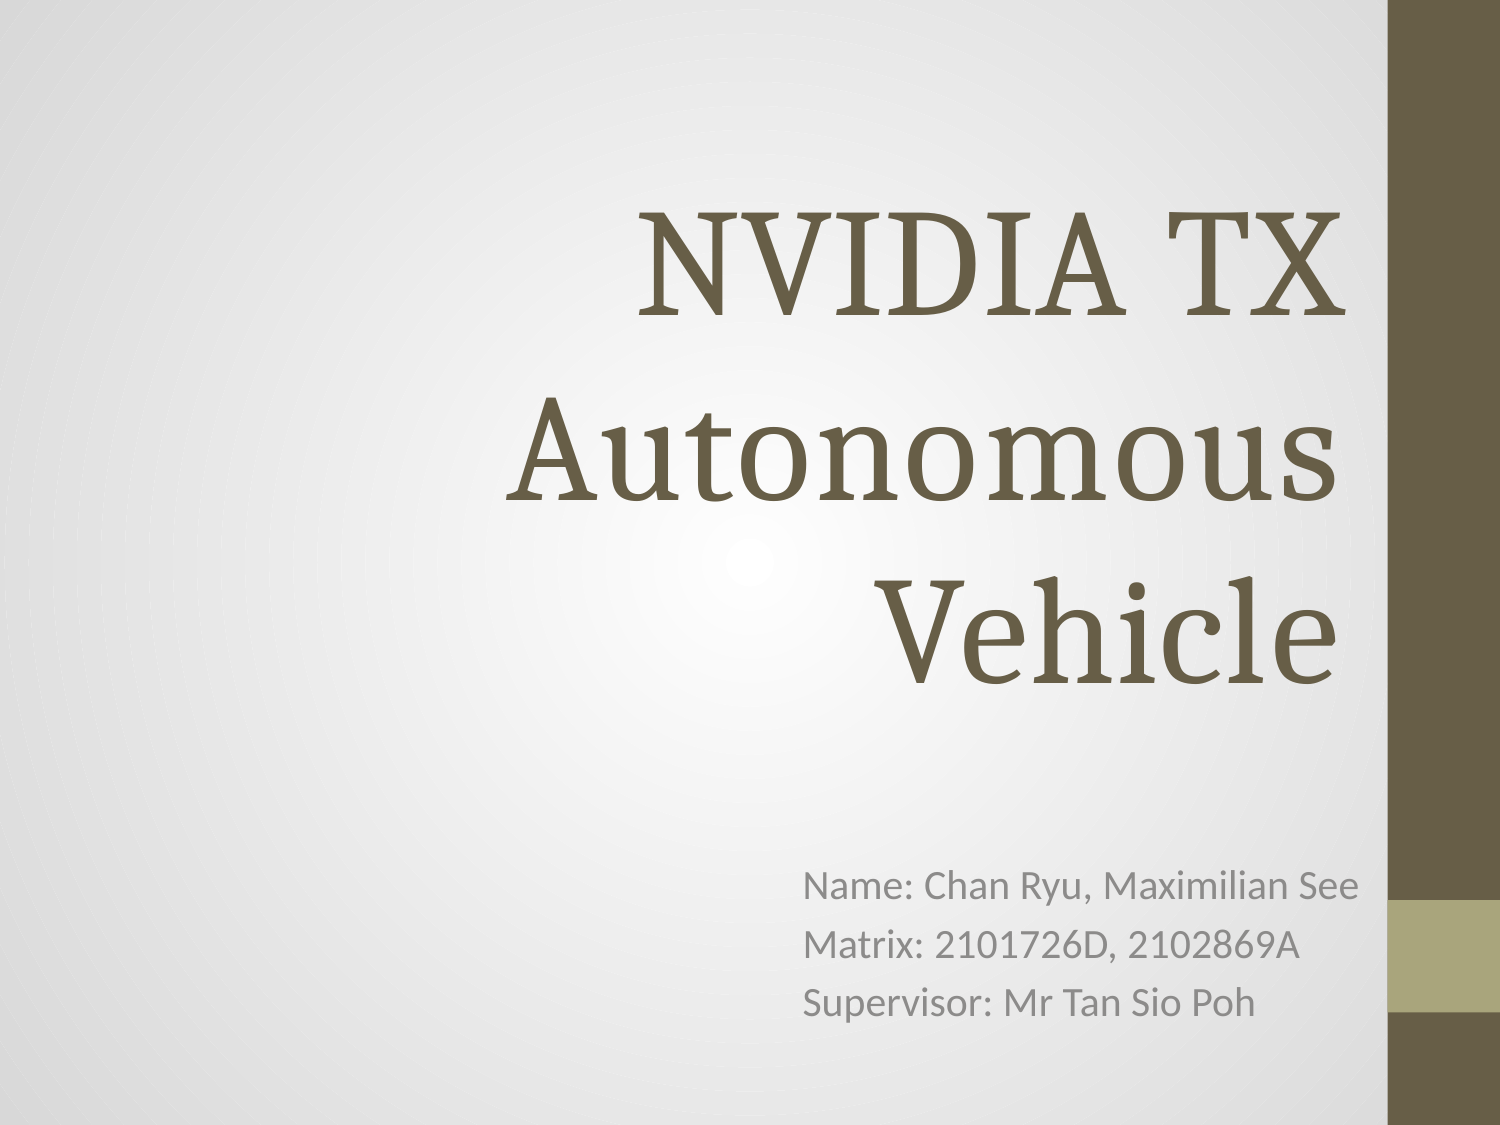

# NVIDIA TX Autonomous Vehicle
Name: Chan Ryu, Maximilian See
Matrix: 2101726D, 2102869A
Supervisor: Mr Tan Sio Poh